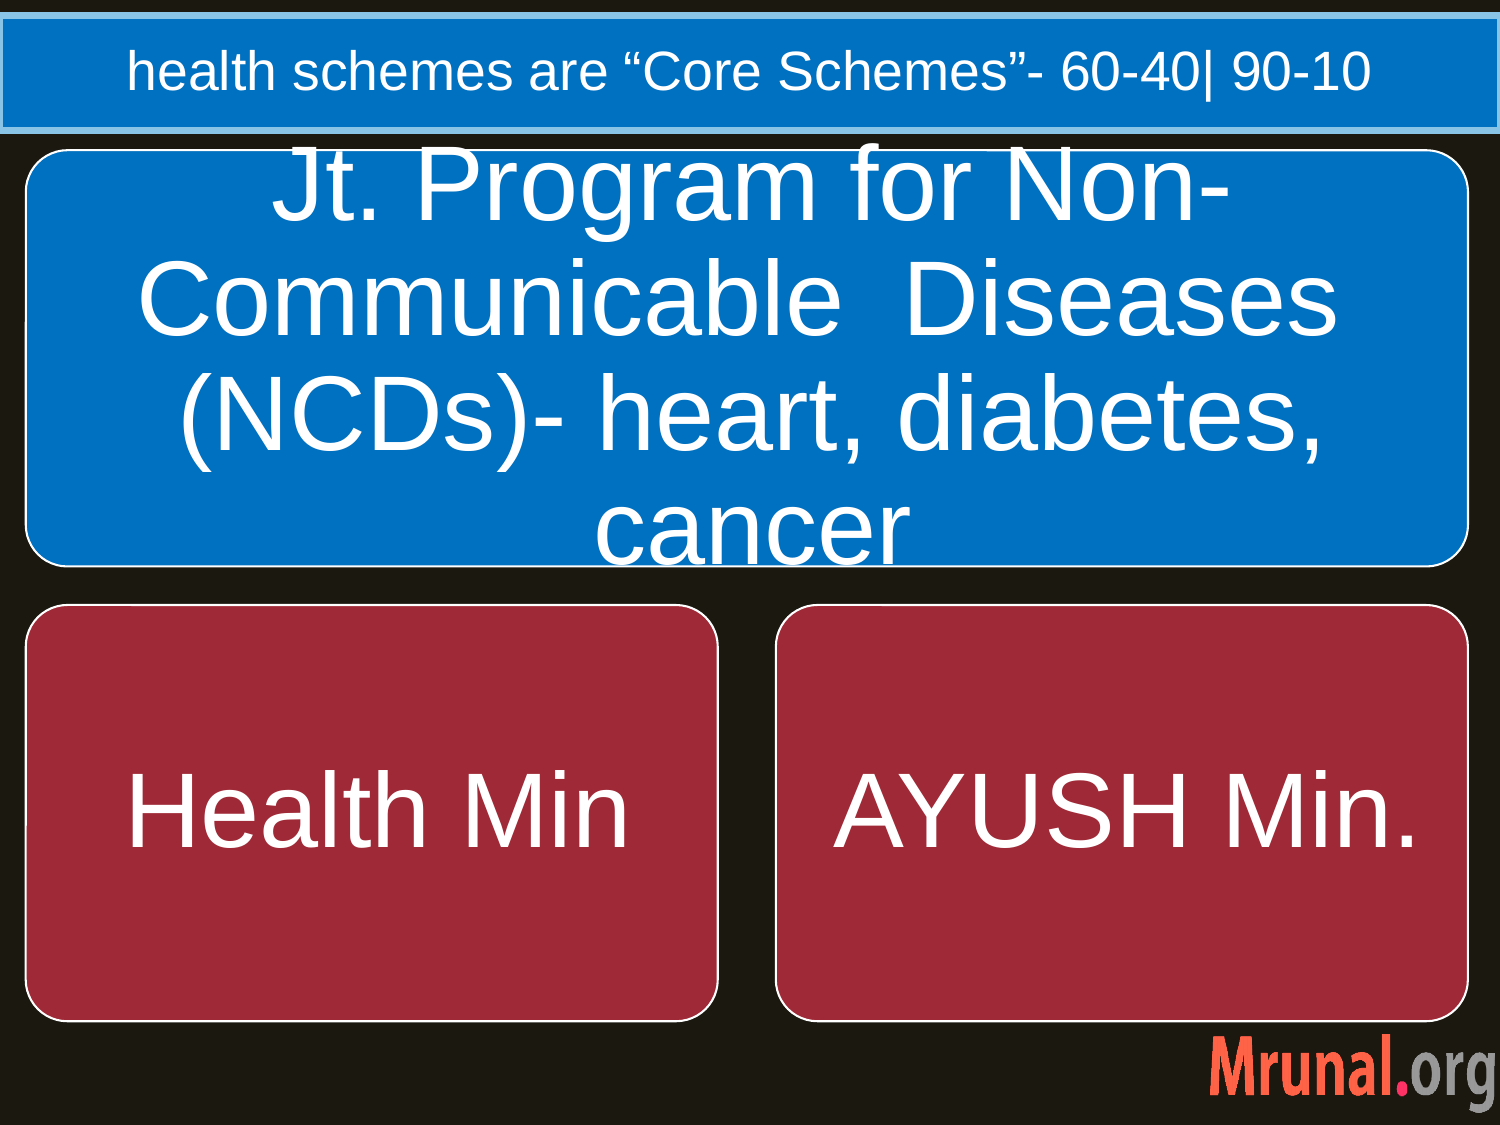

# health schemes are “Core Schemes”- 60-40| 90-10
Jt. Program for Non-Communicable  Diseases  (NCDs)- heart, diabetes, cancer
Health Min
AYUSH Min.